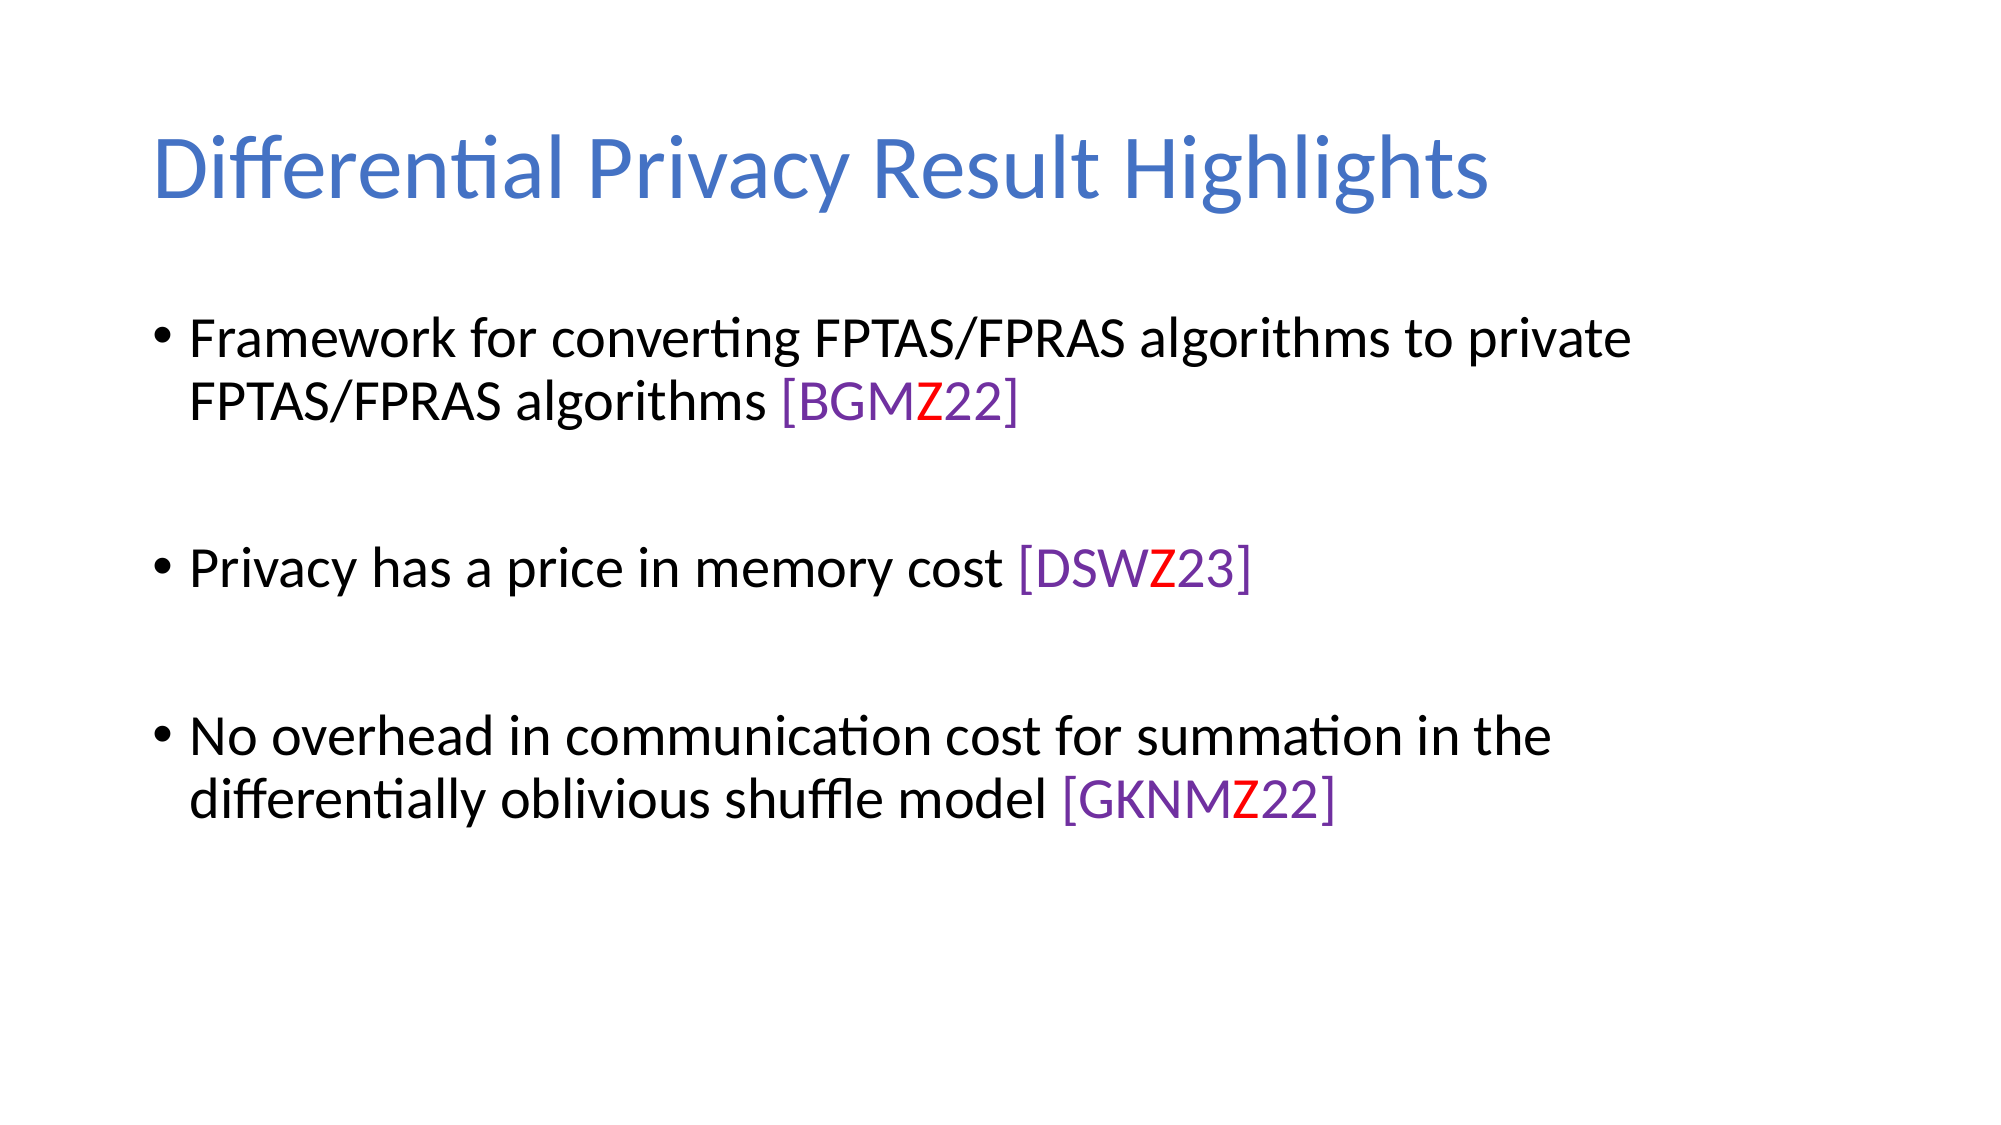

# Differential Privacy Result Highlights
Framework for converting FPTAS/FPRAS algorithms to private FPTAS/FPRAS algorithms [BGMZ22]

Privacy has a price in memory cost [DSWZ23]

No overhead in communication cost for summation in the differentially oblivious shuffle model [GKNMZ22]